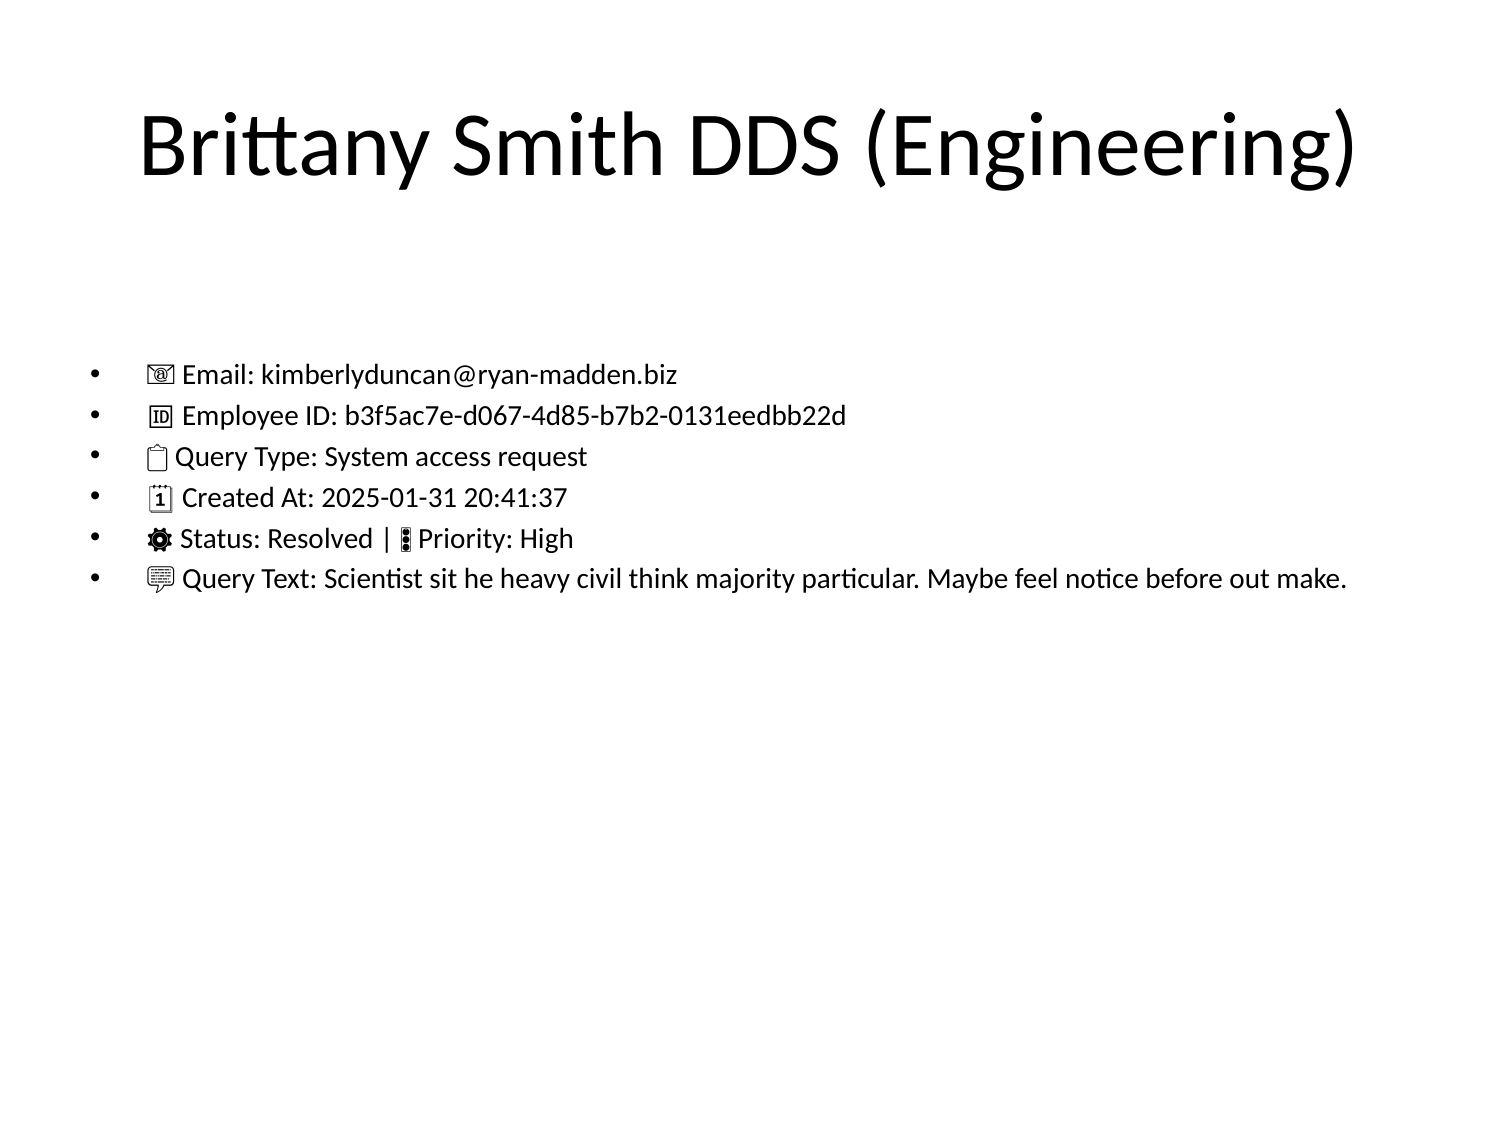

# Brittany Smith DDS (Engineering)

📧 Email: kimberlyduncan@ryan-madden.biz
🆔 Employee ID: b3f5ac7e-d067-4d85-b7b2-0131eedbb22d
📋 Query Type: System access request
🗓 Created At: 2025-01-31 20:41:37
⚙ Status: Resolved | 🚦 Priority: High
💬 Query Text: Scientist sit he heavy civil think majority particular. Maybe feel notice before out make.